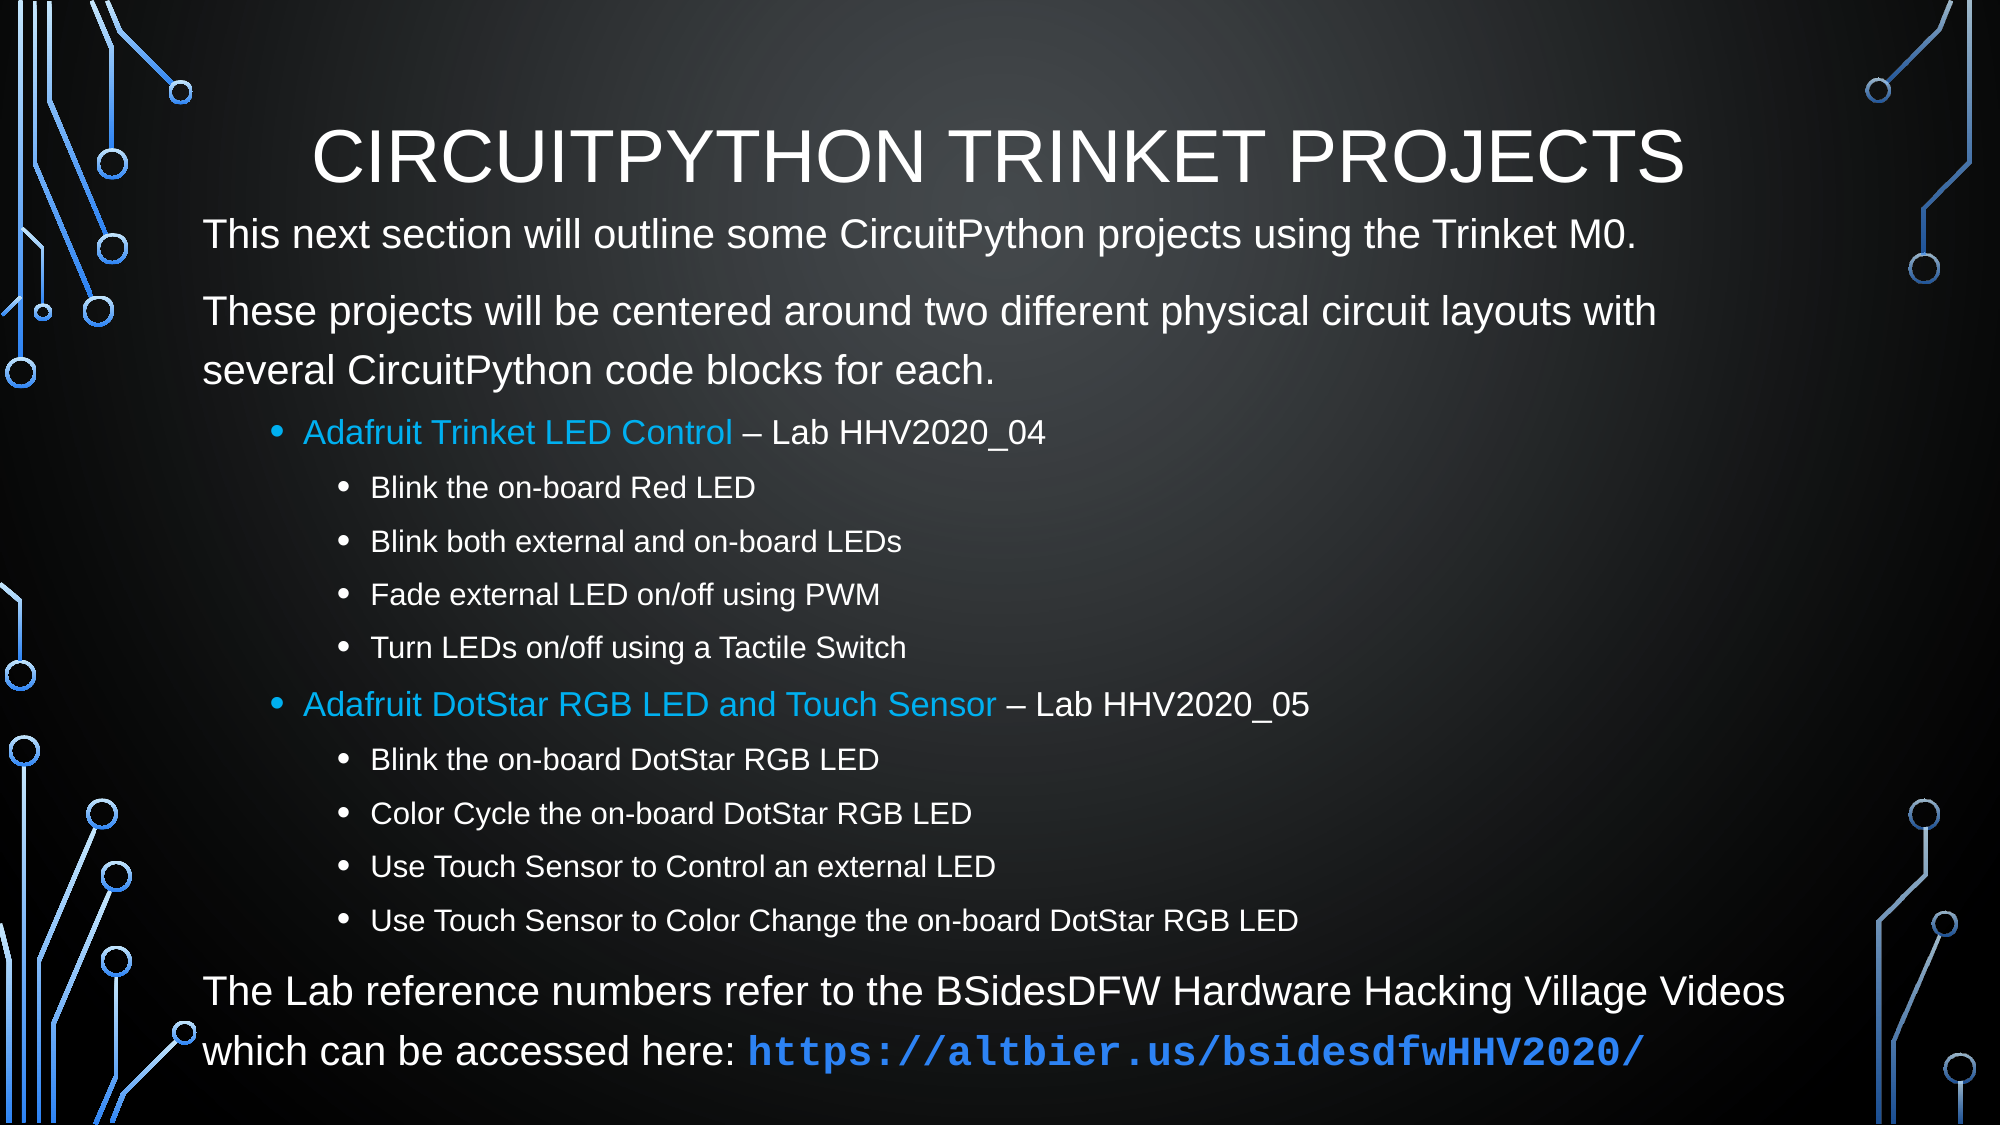

# CircuitPython Trinket Projects
This next section will outline some CircuitPython projects using the Trinket M0.
These projects will be centered around two different physical circuit layouts with several CircuitPython code blocks for each.
Adafruit Trinket LED Control – Lab HHV2020_04
Blink the on-board Red LED
Blink both external and on-board LEDs
Fade external LED on/off using PWM
Turn LEDs on/off using a Tactile Switch
Adafruit DotStar RGB LED and Touch Sensor – Lab HHV2020_05
Blink the on-board DotStar RGB LED
Color Cycle the on-board DotStar RGB LED
Use Touch Sensor to Control an external LED
Use Touch Sensor to Color Change the on-board DotStar RGB LED
The Lab reference numbers refer to the BSidesDFW Hardware Hacking Village Videos which can be accessed here: https://altbier.us/bsidesdfwHHV2020/